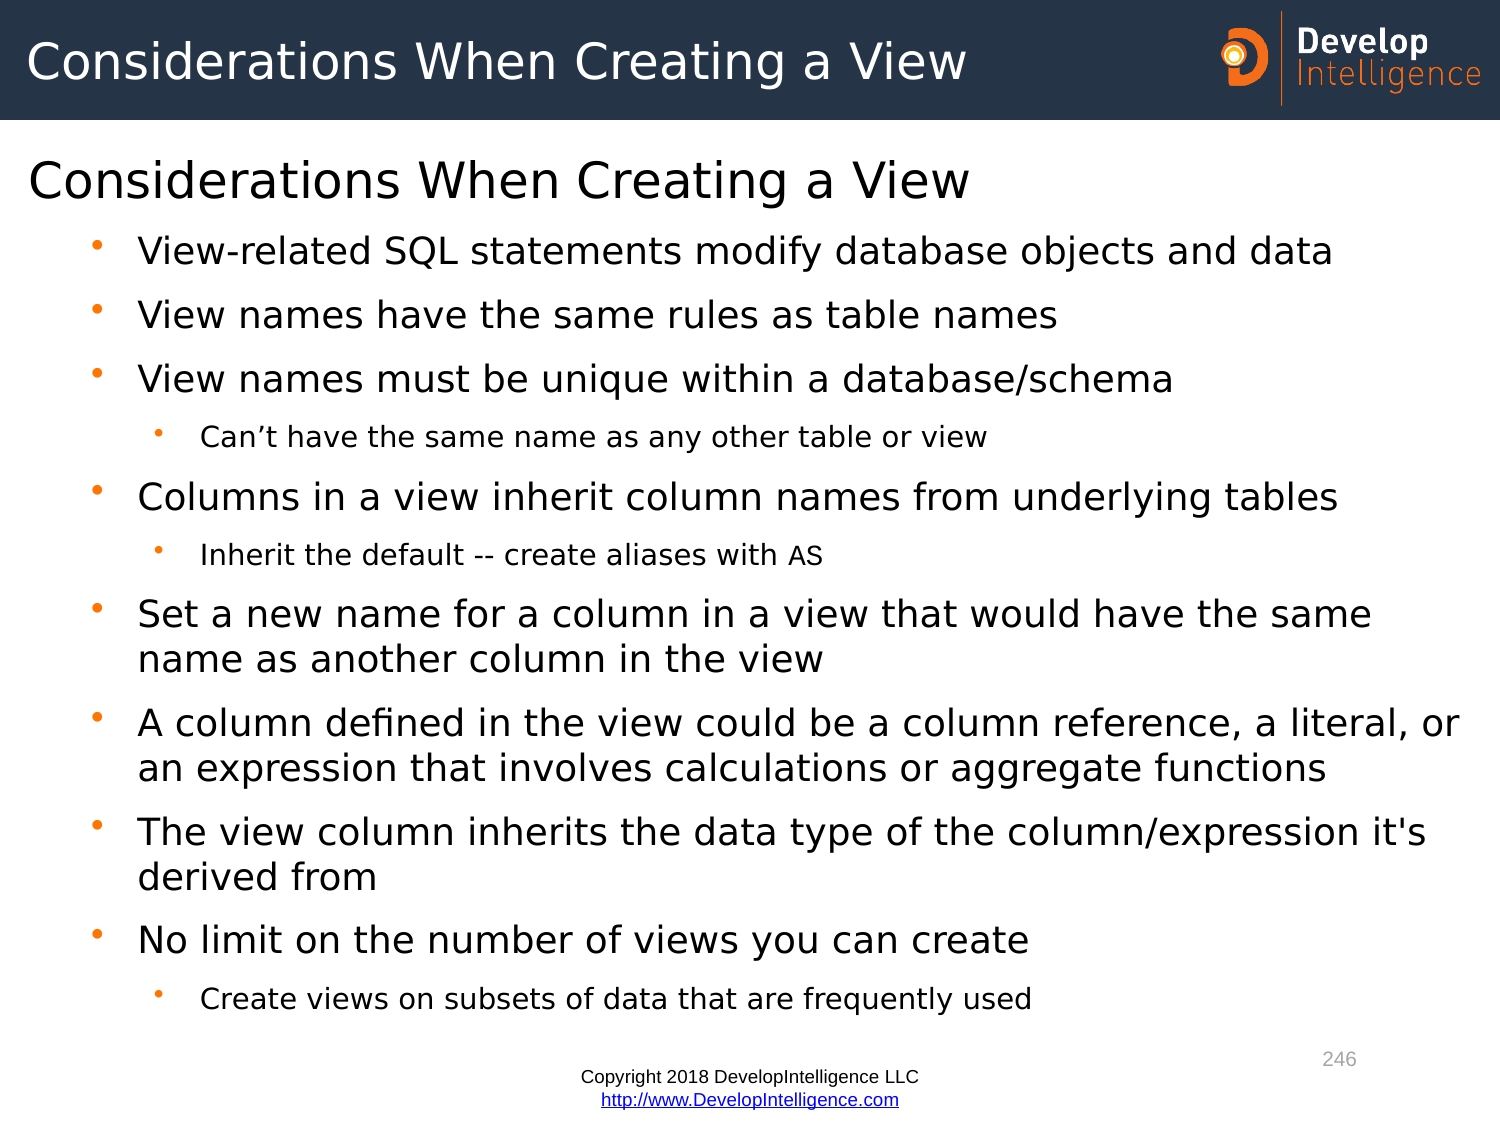

# Considerations When Creating a View
Considerations When Creating a View
View-related SQL statements modify database objects and data
View names have the same rules as table names
View names must be unique within a database/schema
Can’t have the same name as any other table or view
Columns in a view inherit column names from underlying tables
Inherit the default -- create aliases with AS
Set a new name for a column in a view that would have the same name as another column in the view
A column defined in the view could be a column reference, a literal, or an expression that involves calculations or aggregate functions
The view column inherits the data type of the column/expression it's derived from
No limit on the number of views you can create
Create views on subsets of data that are frequently used

246